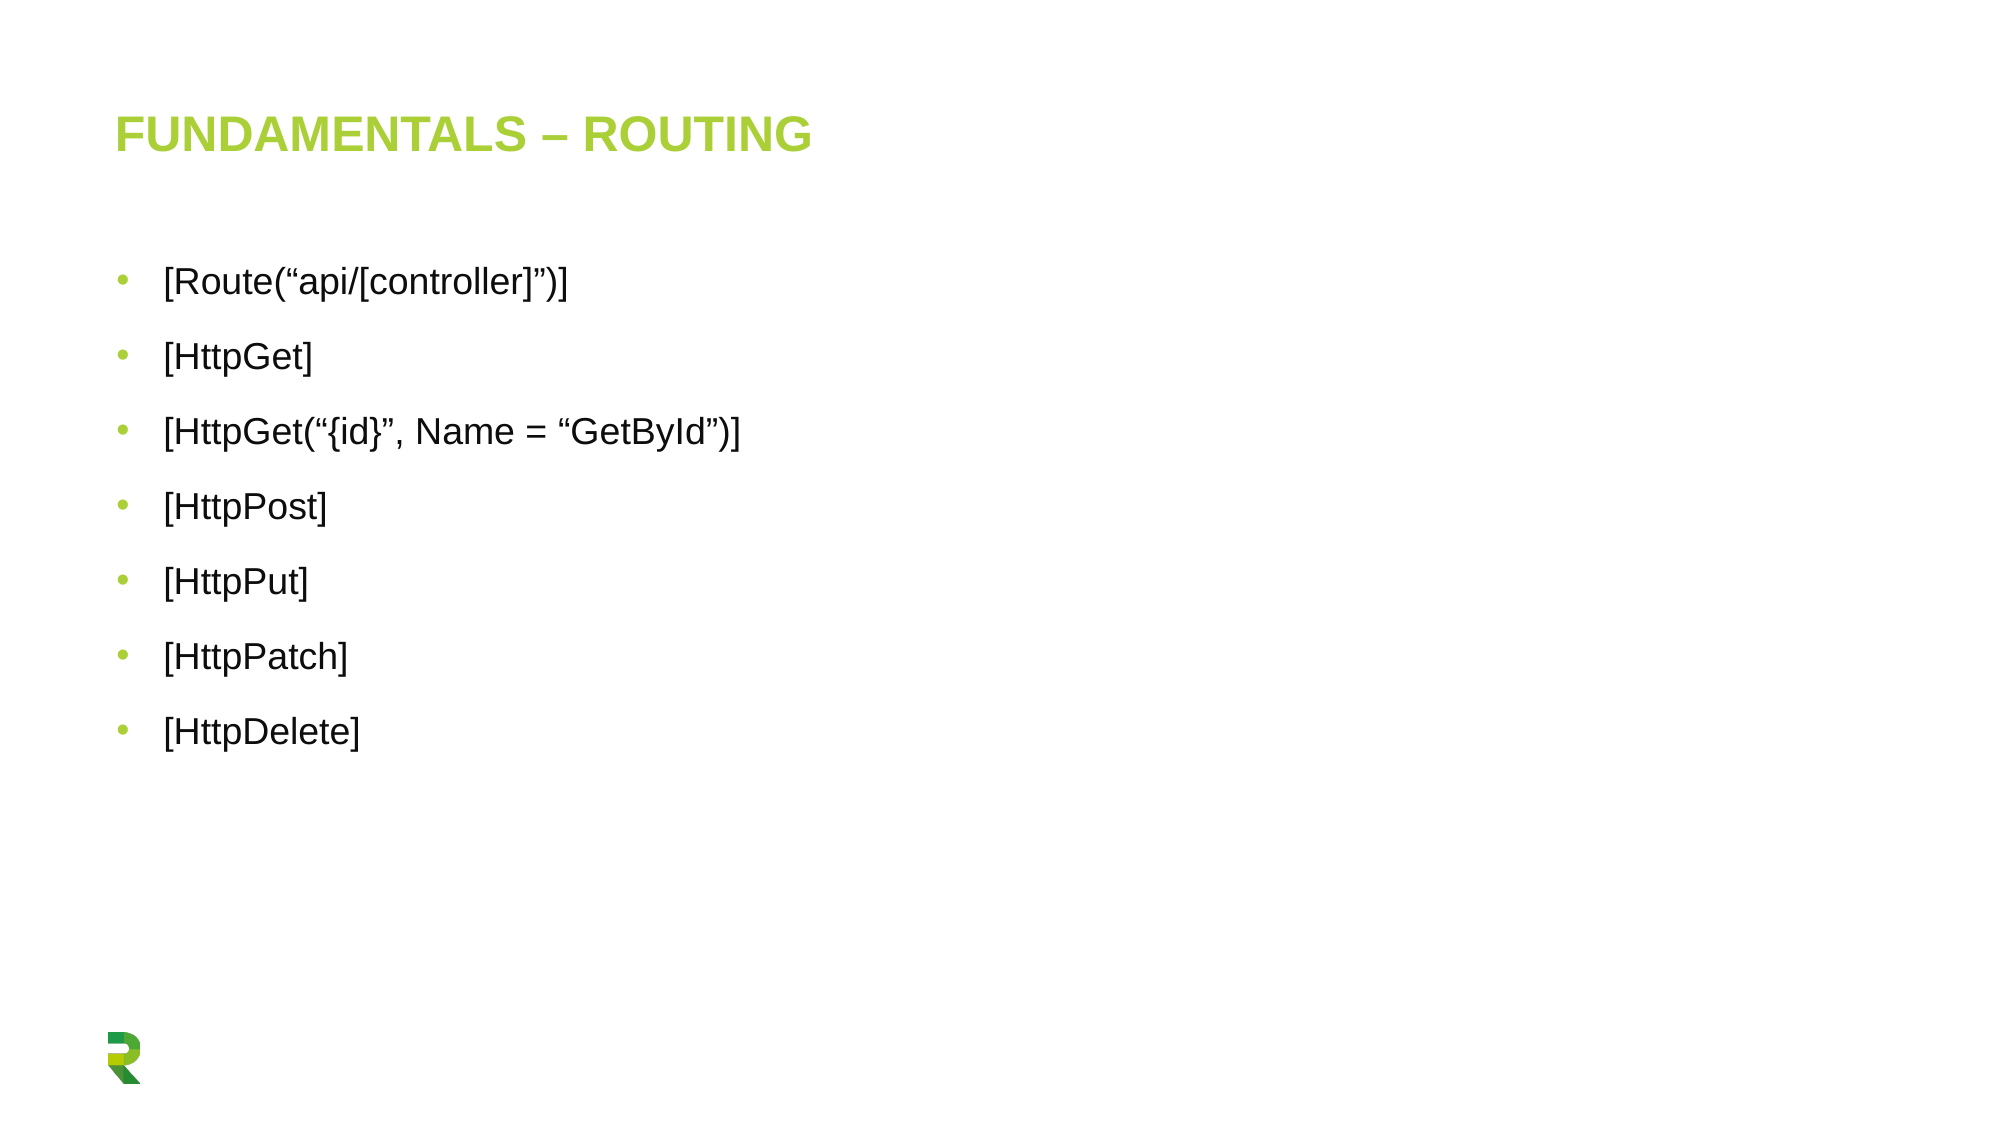

# Fundamentals – Routing
[Route(“api/[controller]”)]
[HttpGet]
[HttpGet(“{id}”, Name = “GetById”)]
[HttpPost]
[HttpPut]
[HttpPatch]
[HttpDelete]